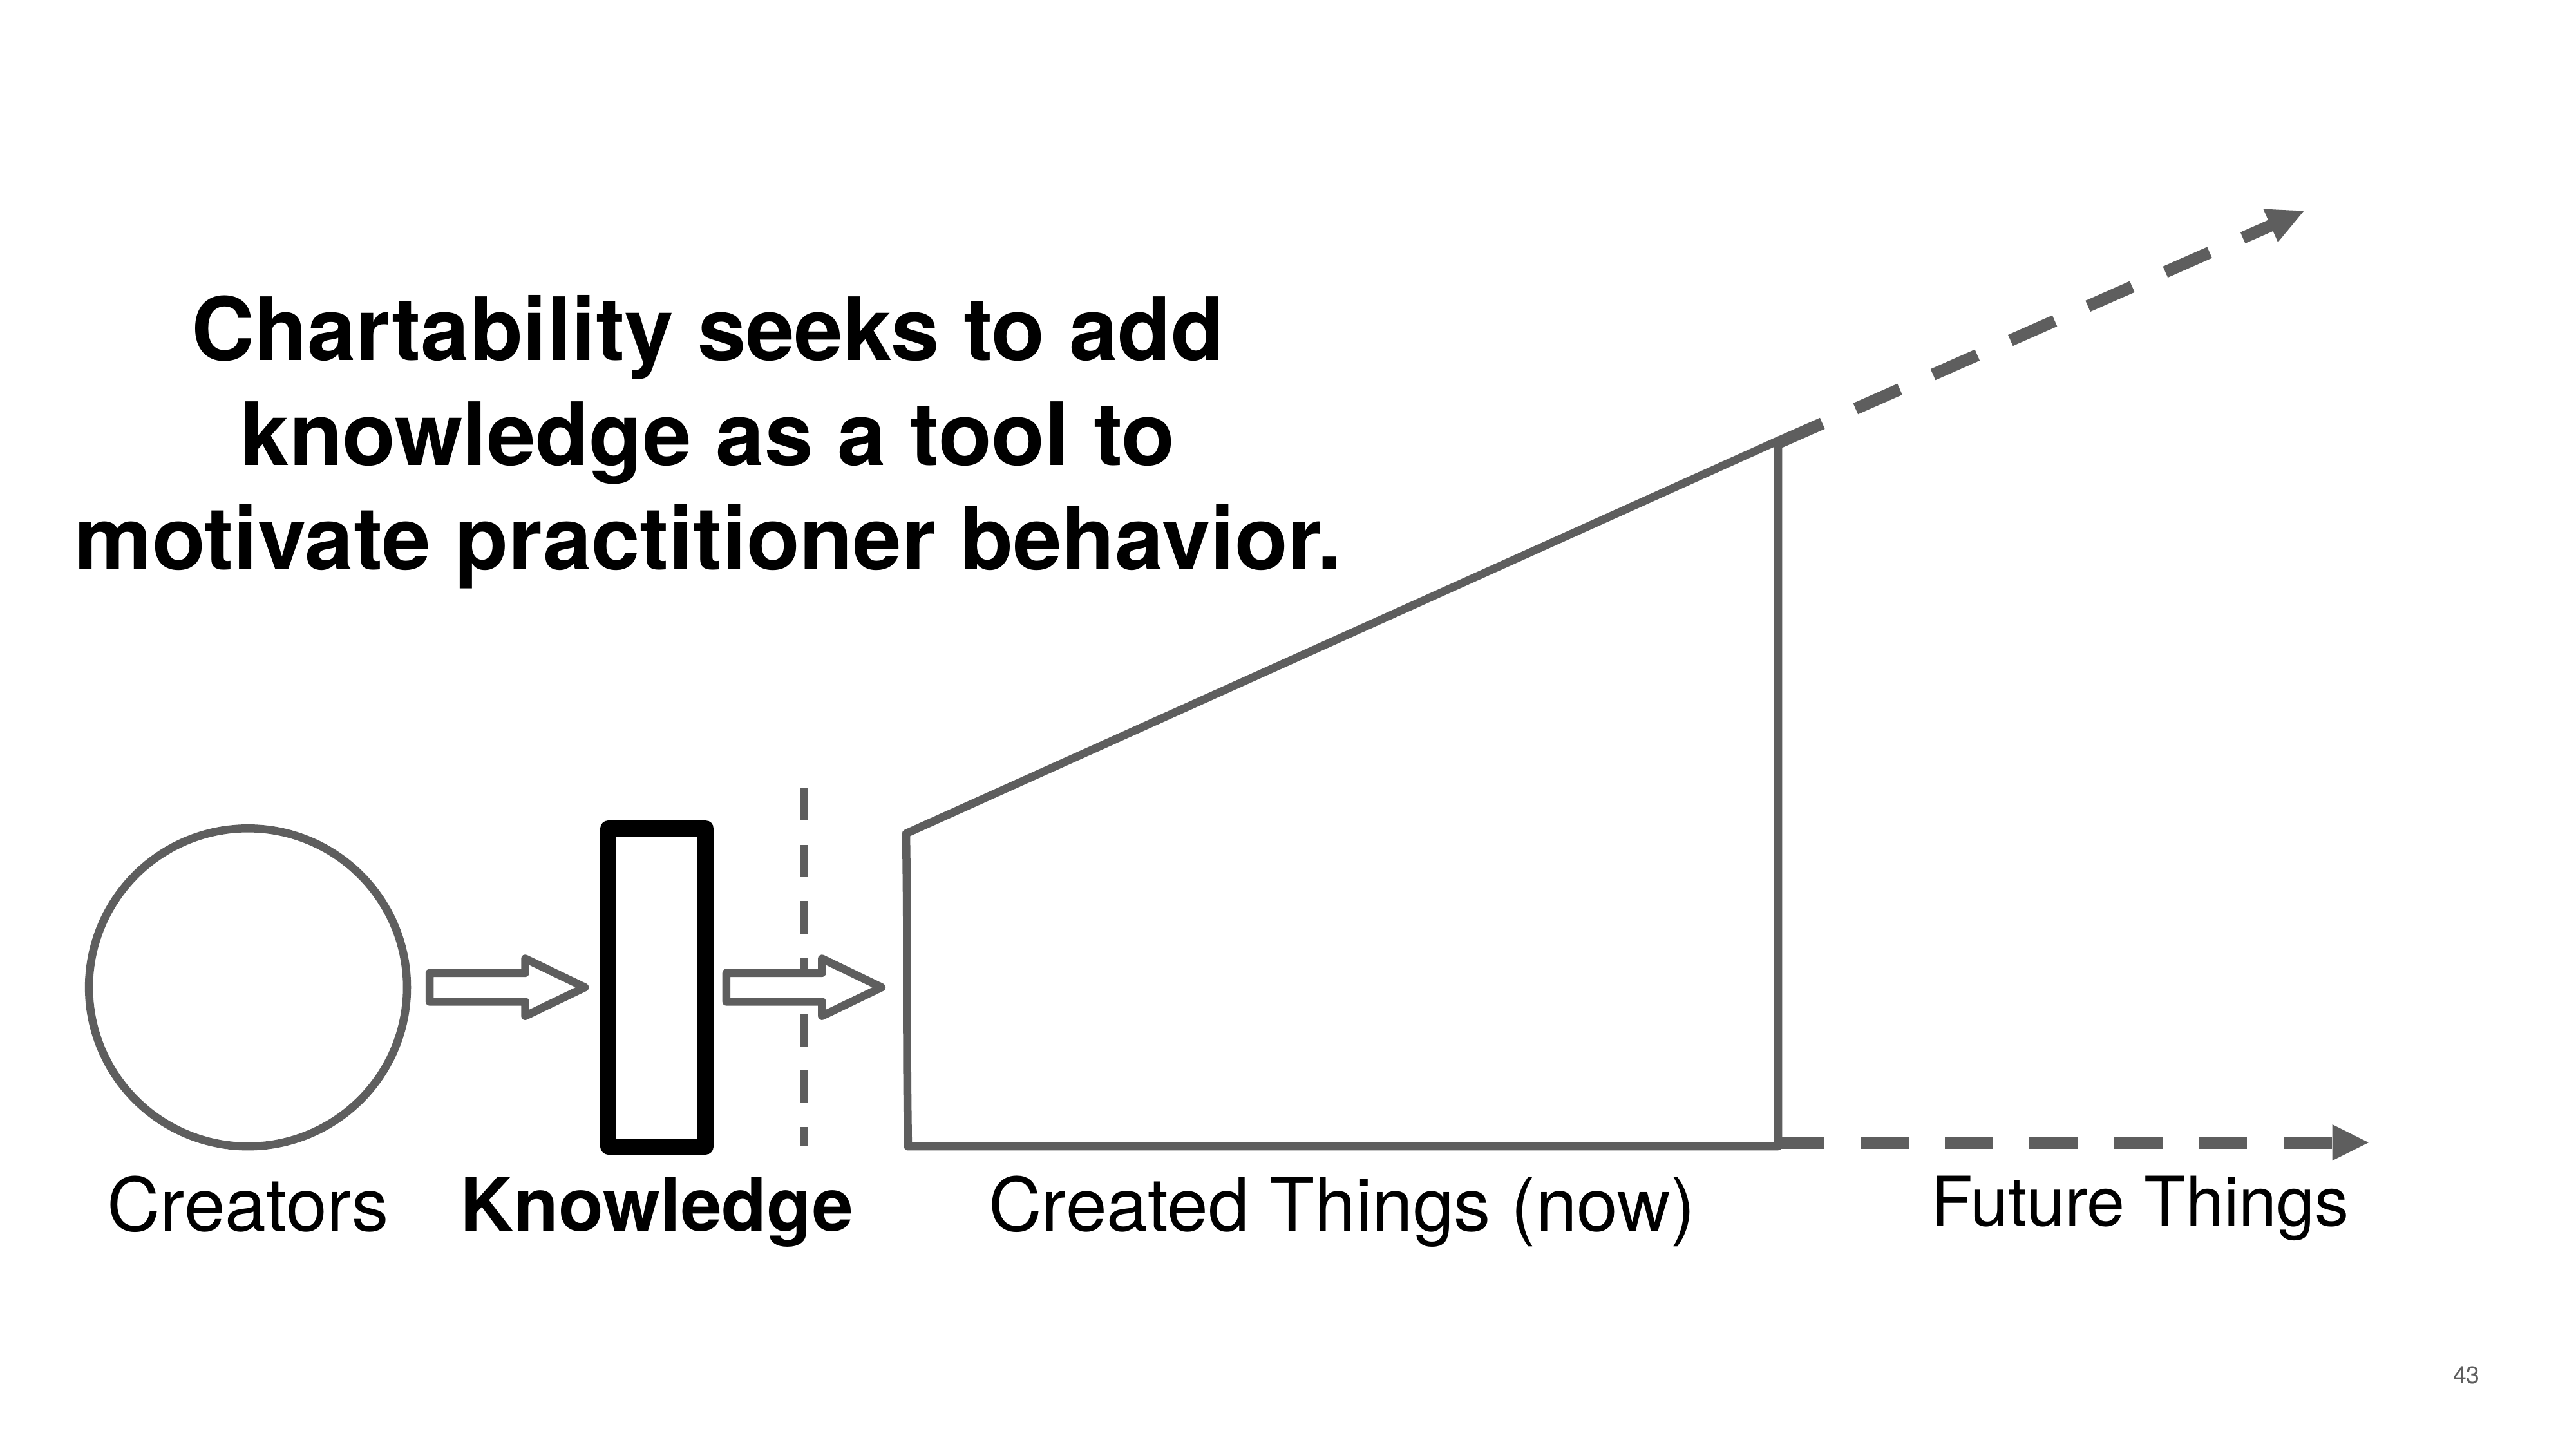

Chartability seeks to add knowledge as a tool to motivate practitioner behavior.

Creators
Knowledge
Created Things (now)
Future Things
43